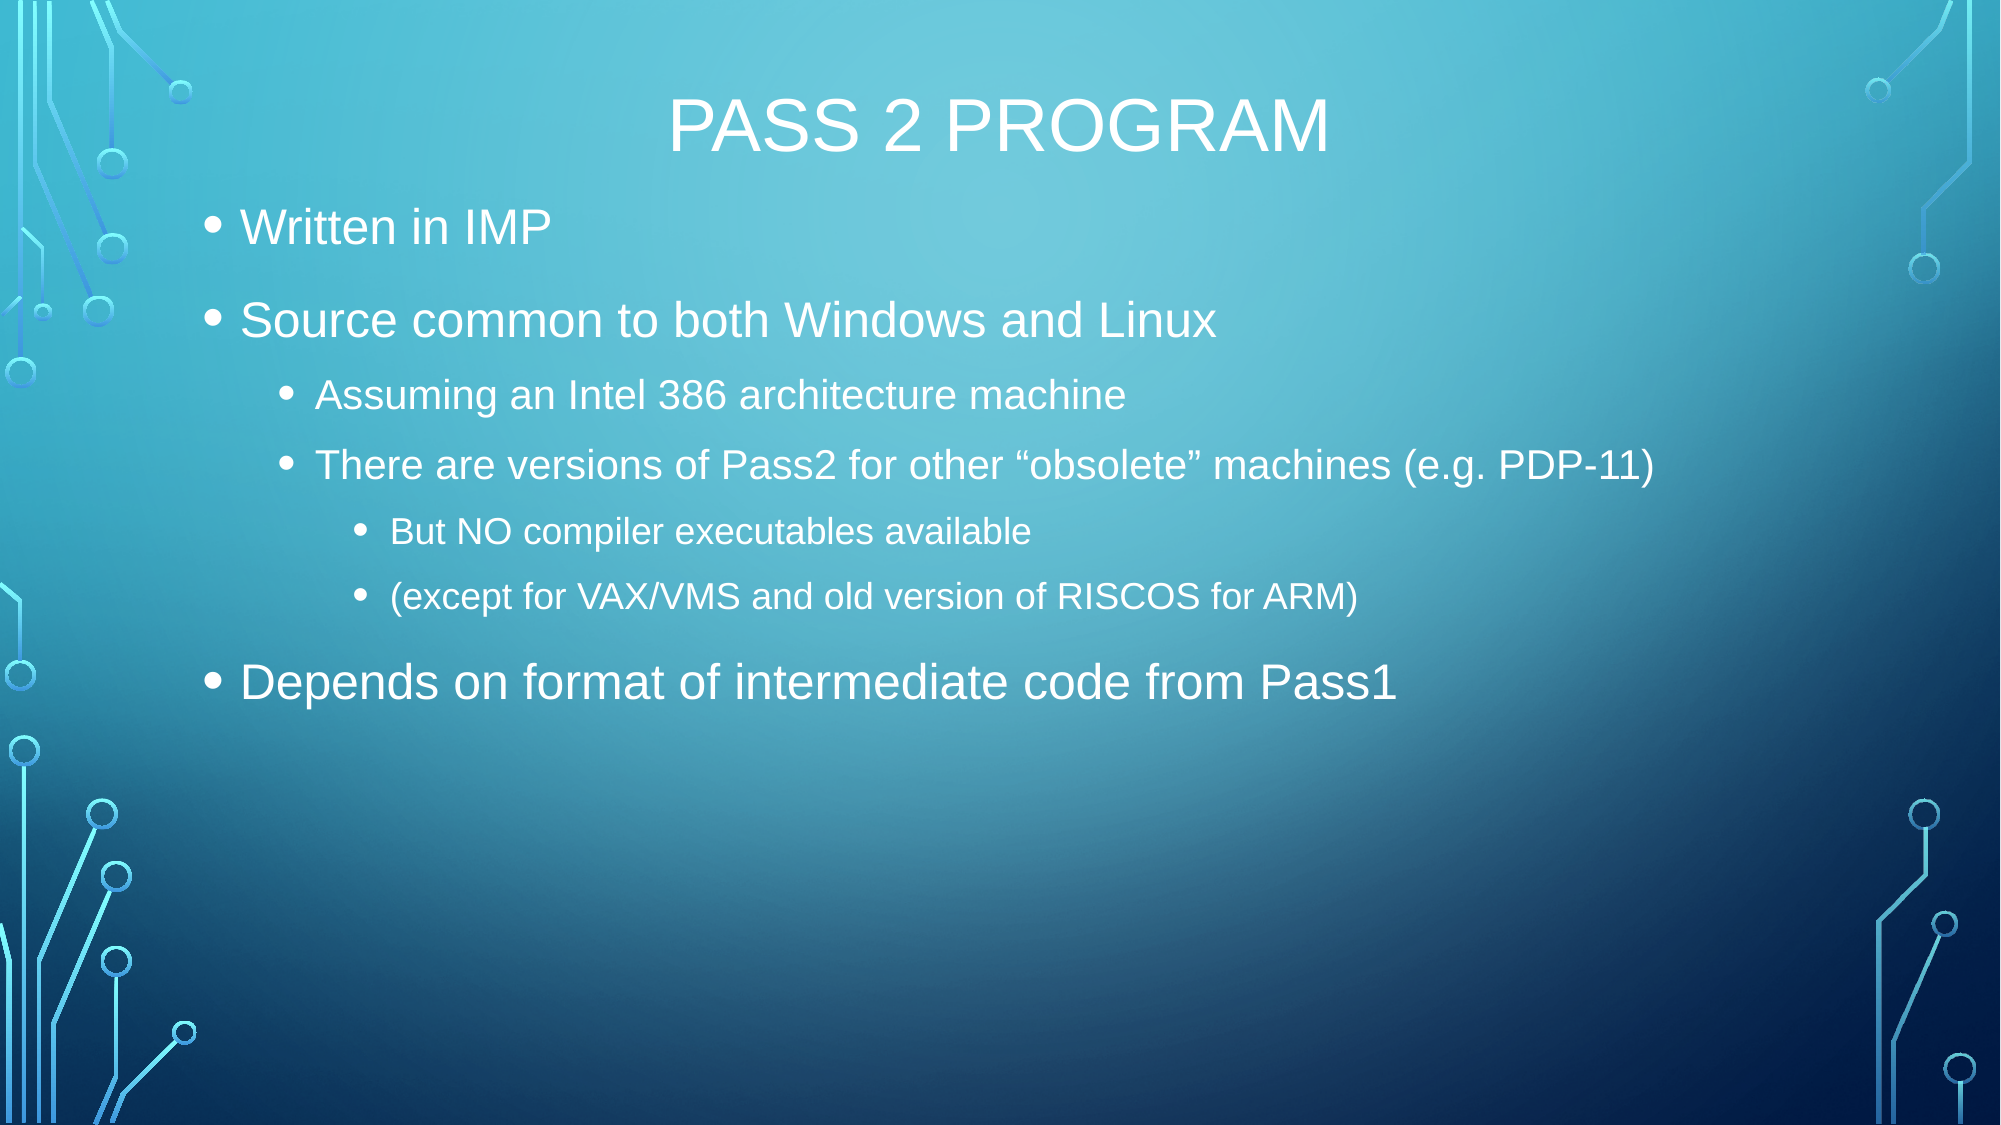

# PASS 2 Program
Written in IMP
Source common to both Windows and Linux
Assuming an Intel 386 architecture machine
There are versions of Pass2 for other “obsolete” machines (e.g. PDP-11)
But NO compiler executables available
(except for VAX/VMS and old version of RISCOS for ARM)
Depends on format of intermediate code from Pass1